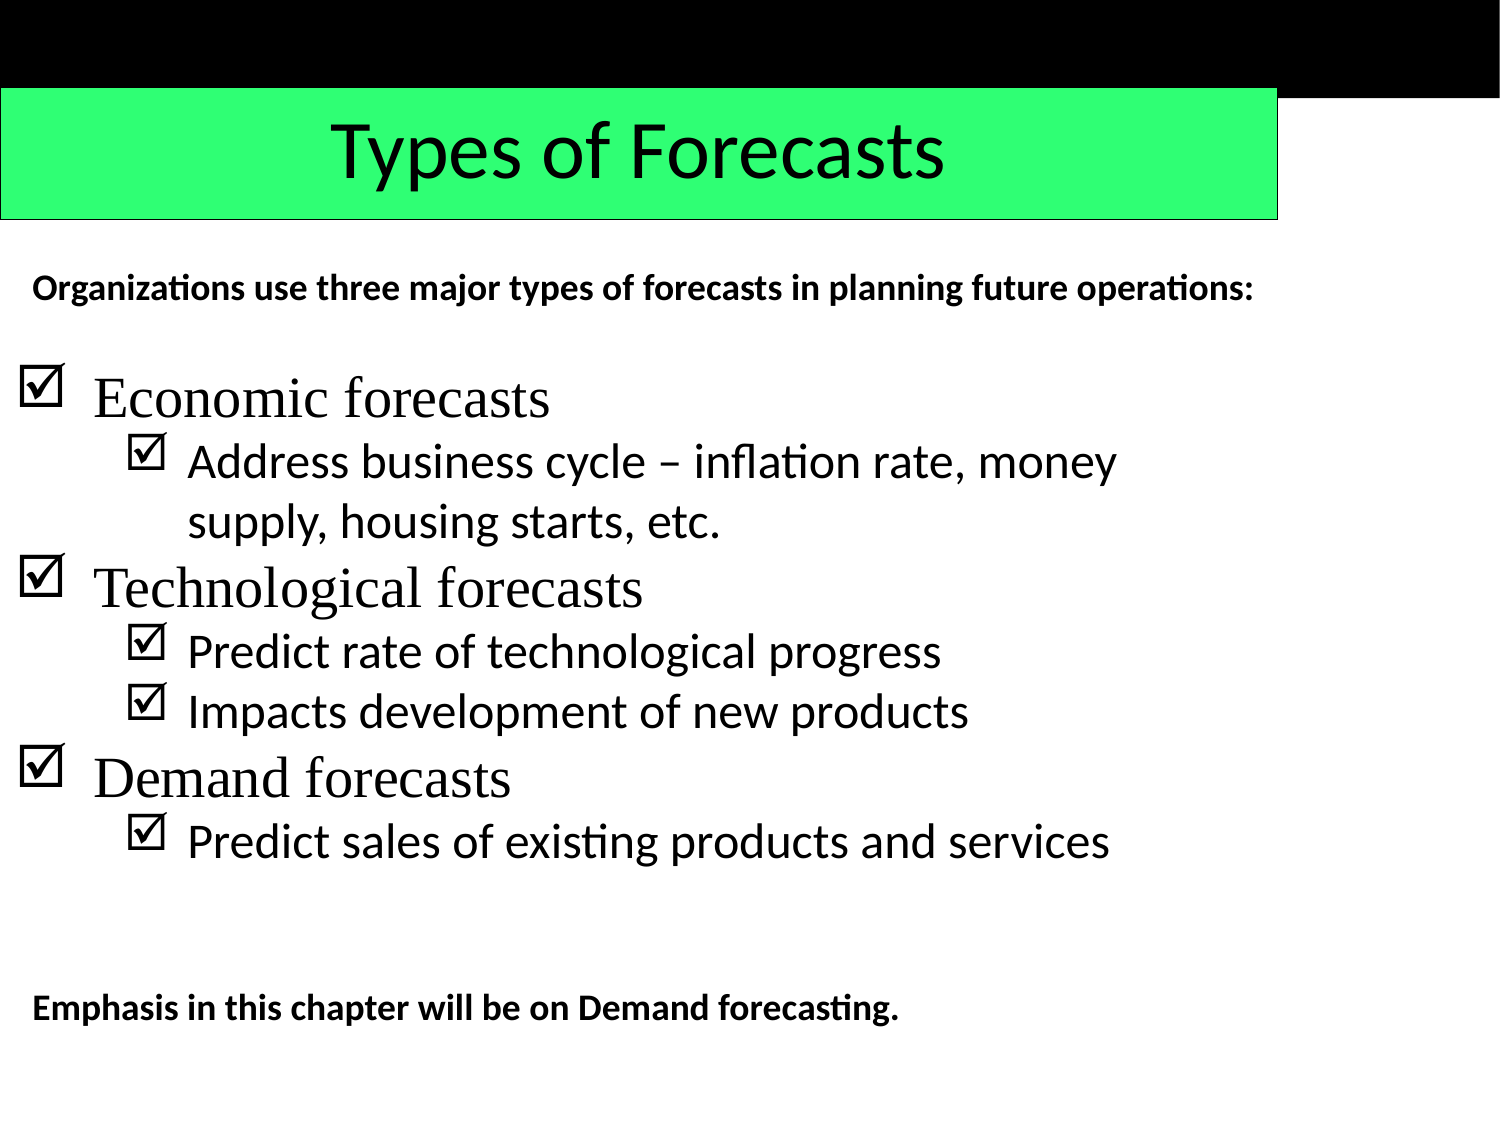

Types of Forecasts
Organizations use three major types of forecasts in planning future operations:
Economic forecasts
Address business cycle – inflation rate, money supply, housing starts, etc.
Technological forecasts
Predict rate of technological progress
Impacts development of new products
Demand forecasts
Predict sales of existing products and services
Emphasis in this chapter will be on Demand forecasting.